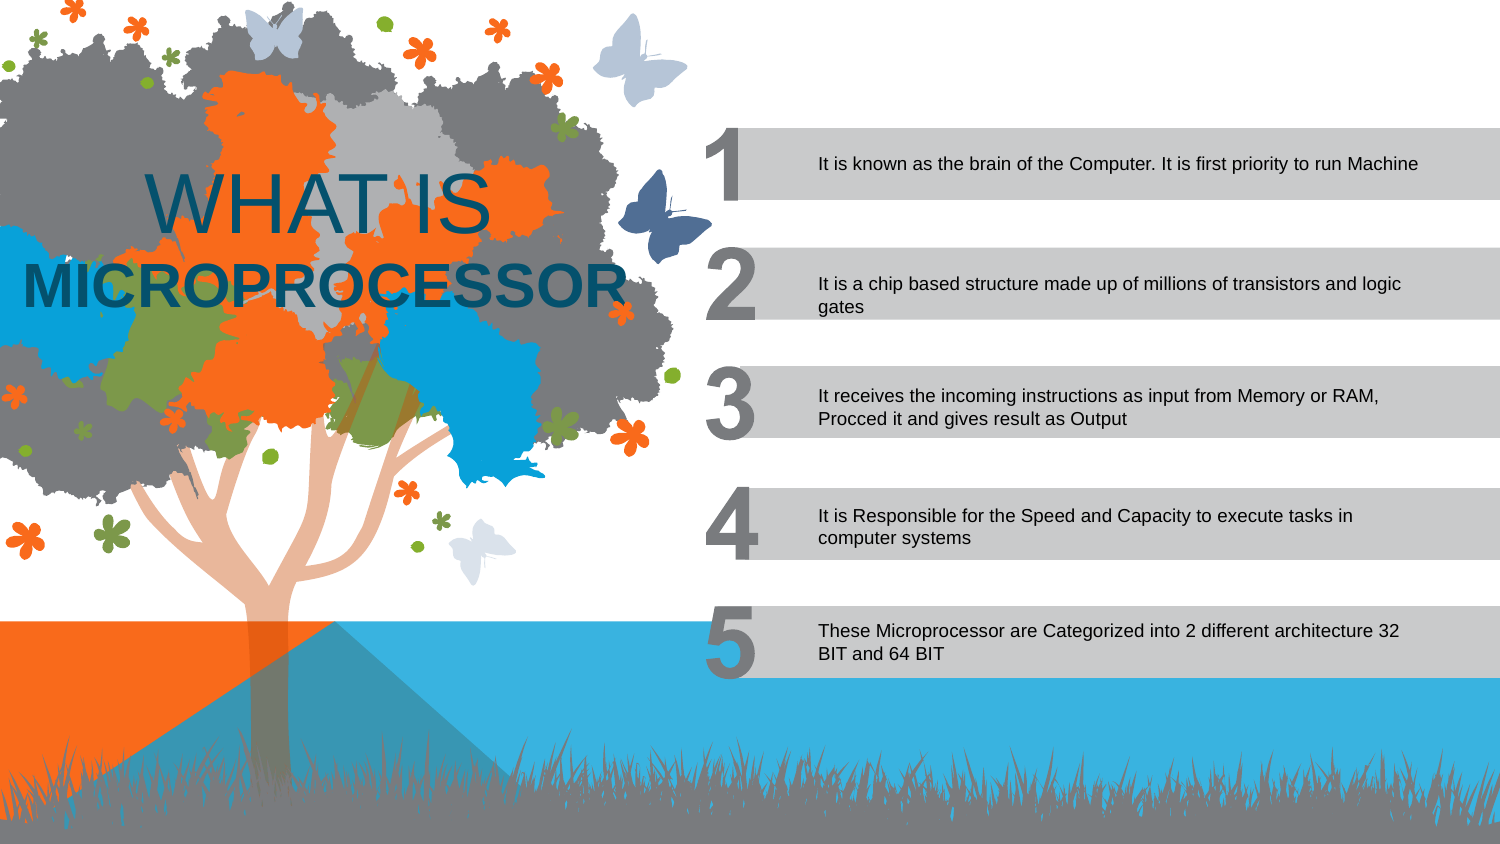

It is known as the brain of the Computer. It is first priority to run Machine

WHAT IS

MICROPROCESSOR

It is a chip based structure made up of millions of transistors and logic gates

It receives the incoming instructions as input from Memory or RAM, Procced it and gives result as Output

It is Responsible for the Speed and Capacity to execute tasks in computer systems

These Microprocessor are Categorized into 2 different architecture 32 BIT and 64 BIT